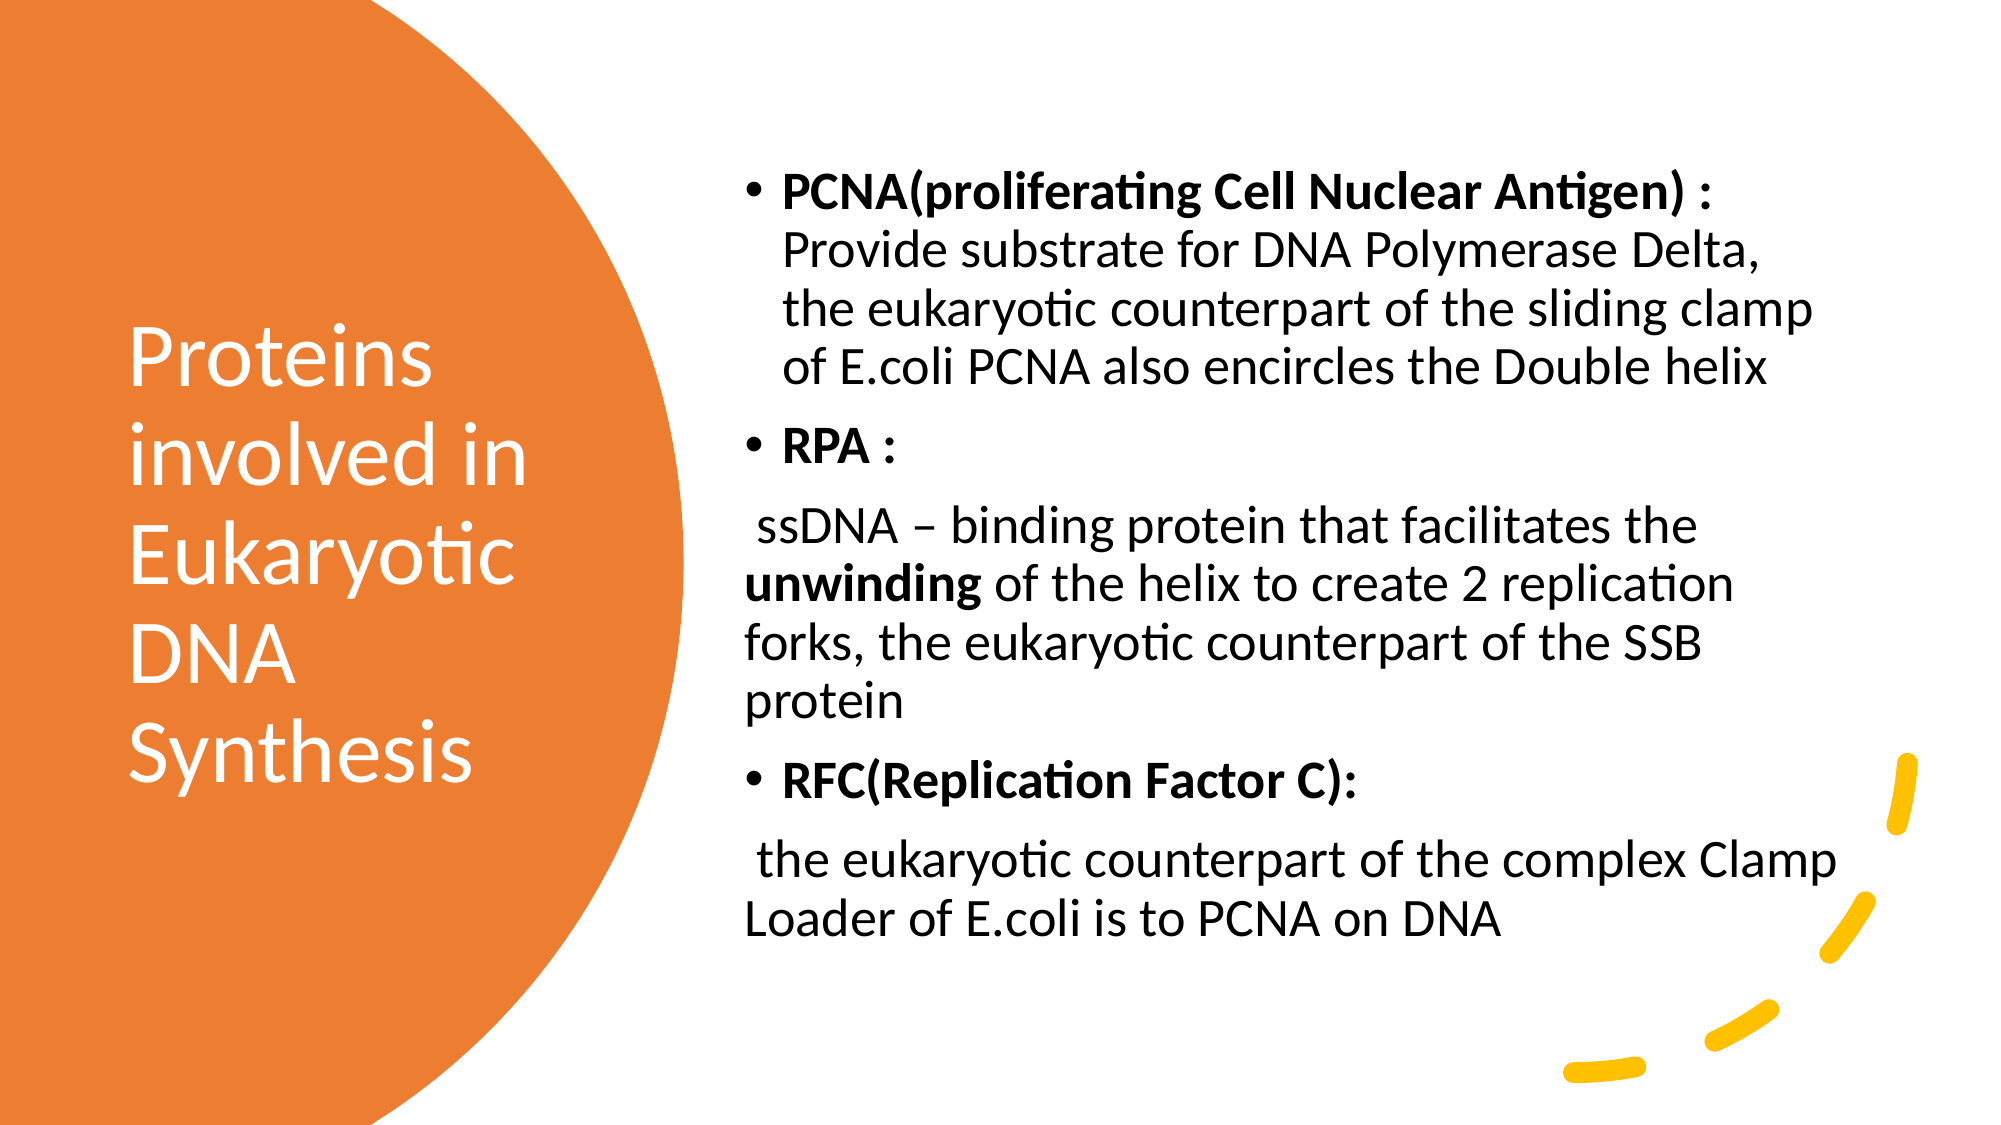

PCNA(proliferating Cell Nuclear Antigen) :
Provide substrate for DNA Polymerase Delta, the eukaryotic counterpart of the sliding clamp of E.coli PCNA also encircles the Double helix
RPA :
 ssDNA – binding protein that facilitates the unwinding of the helix to create 2 replication forks, the eukaryotic counterpart of the SSB protein
RFC(Replication Factor C):
 the eukaryotic counterpart of the complex Clamp Loader of E.coli is to PCNA on DNA
# Proteins involved in Eukaryotic DNA Synthesis